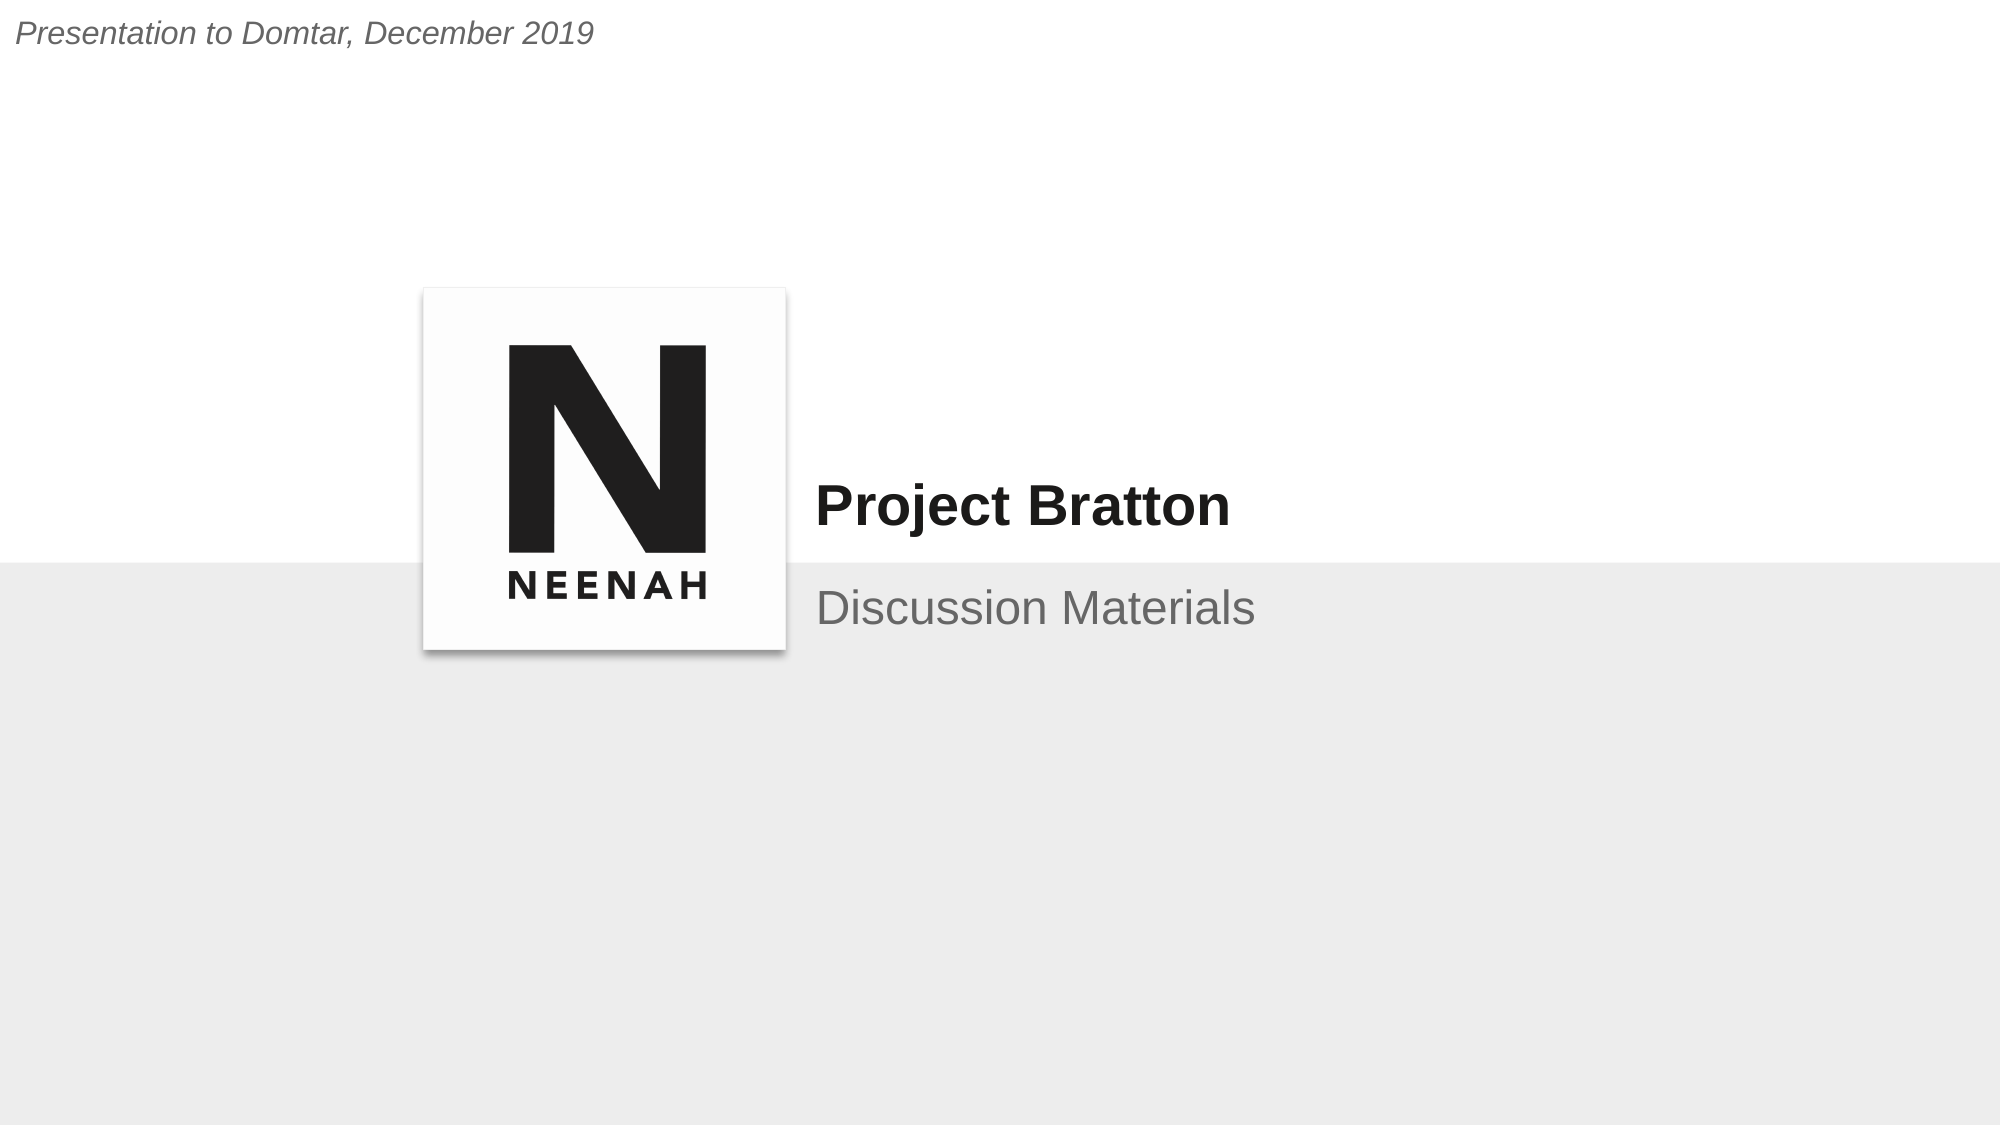

Presentation to Domtar, December 2019
# Project Bratton
Discussion Materials